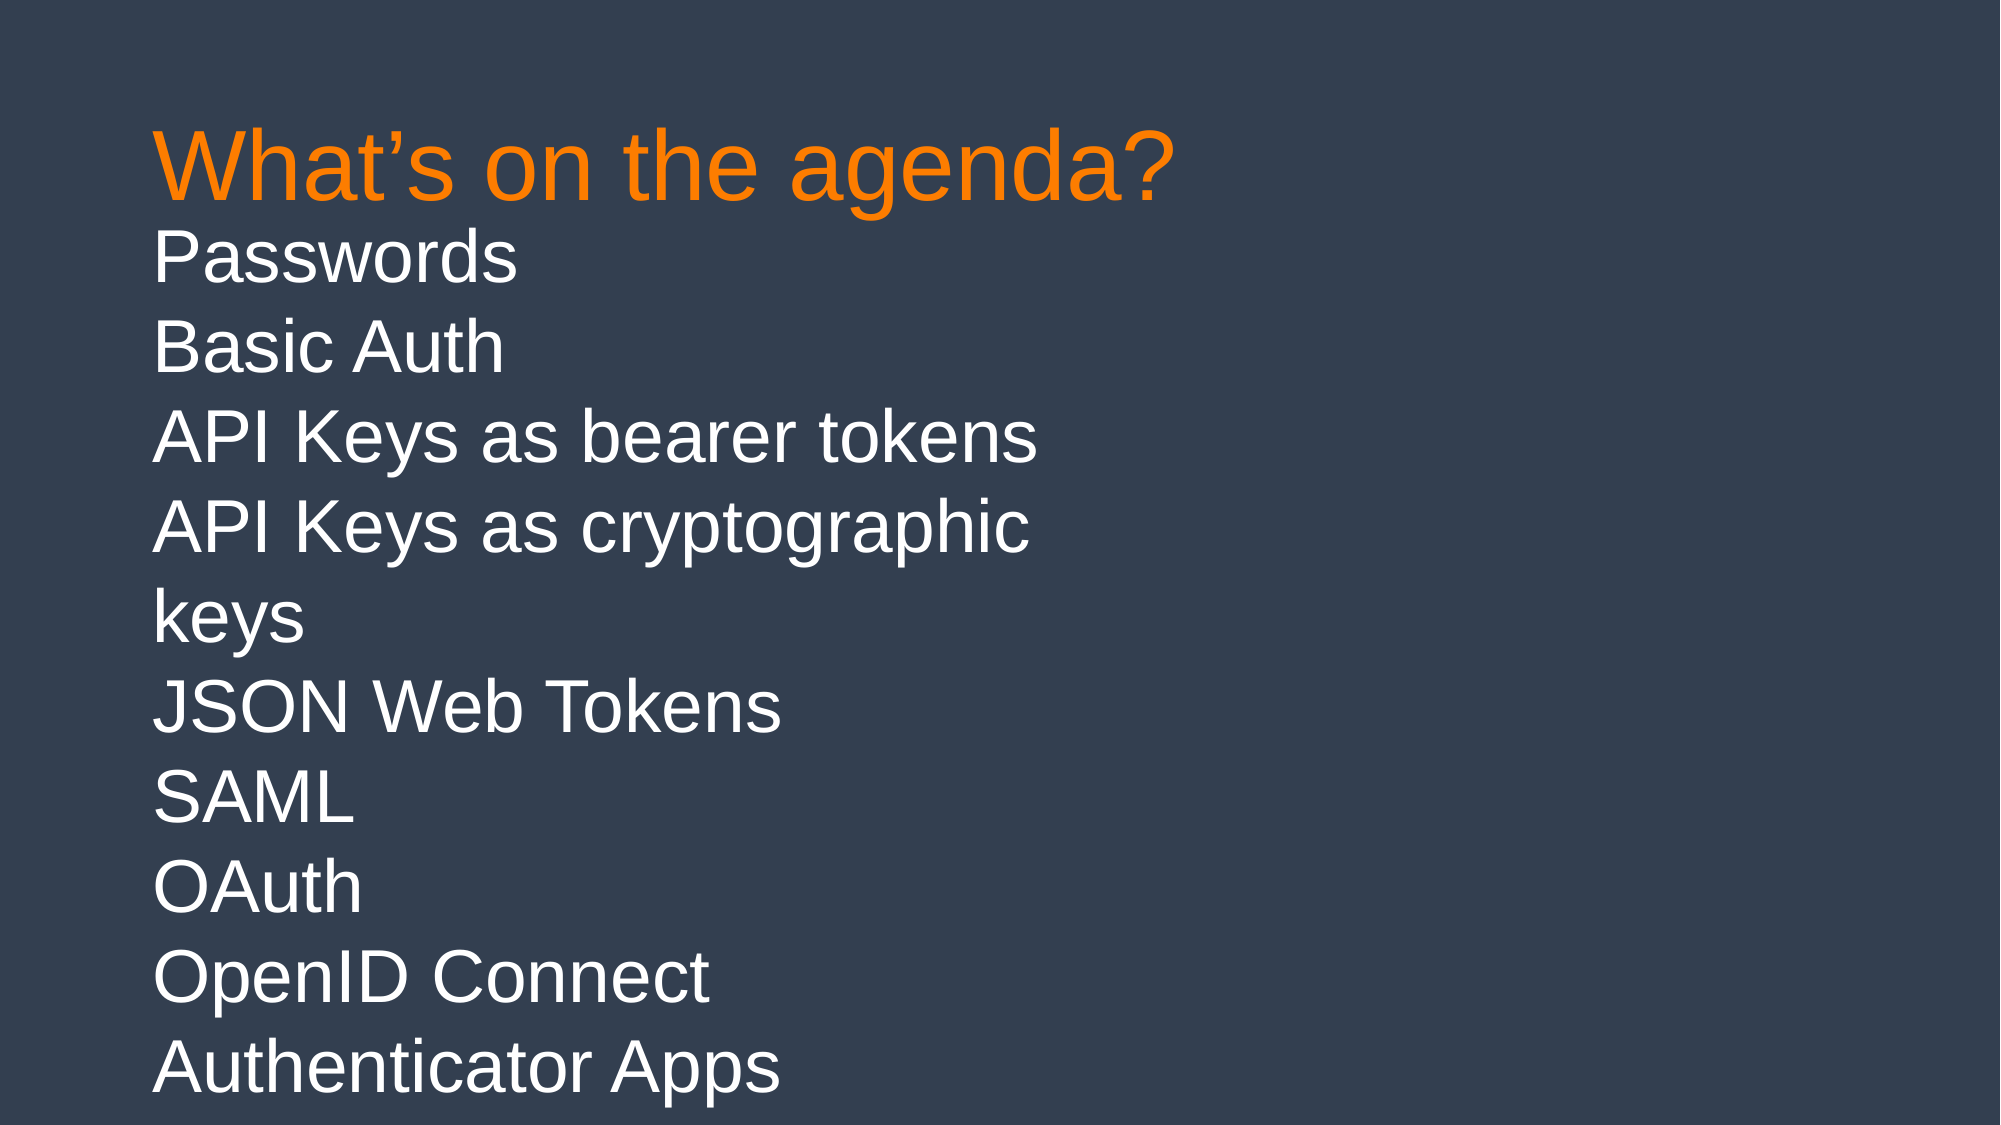

# What’s on the agenda?
Passwords
Basic Auth
API Keys as bearer tokens
API Keys as cryptographic keys
JSON Web Tokens
SAML
OAuth
OpenID Connect
Authenticator Apps